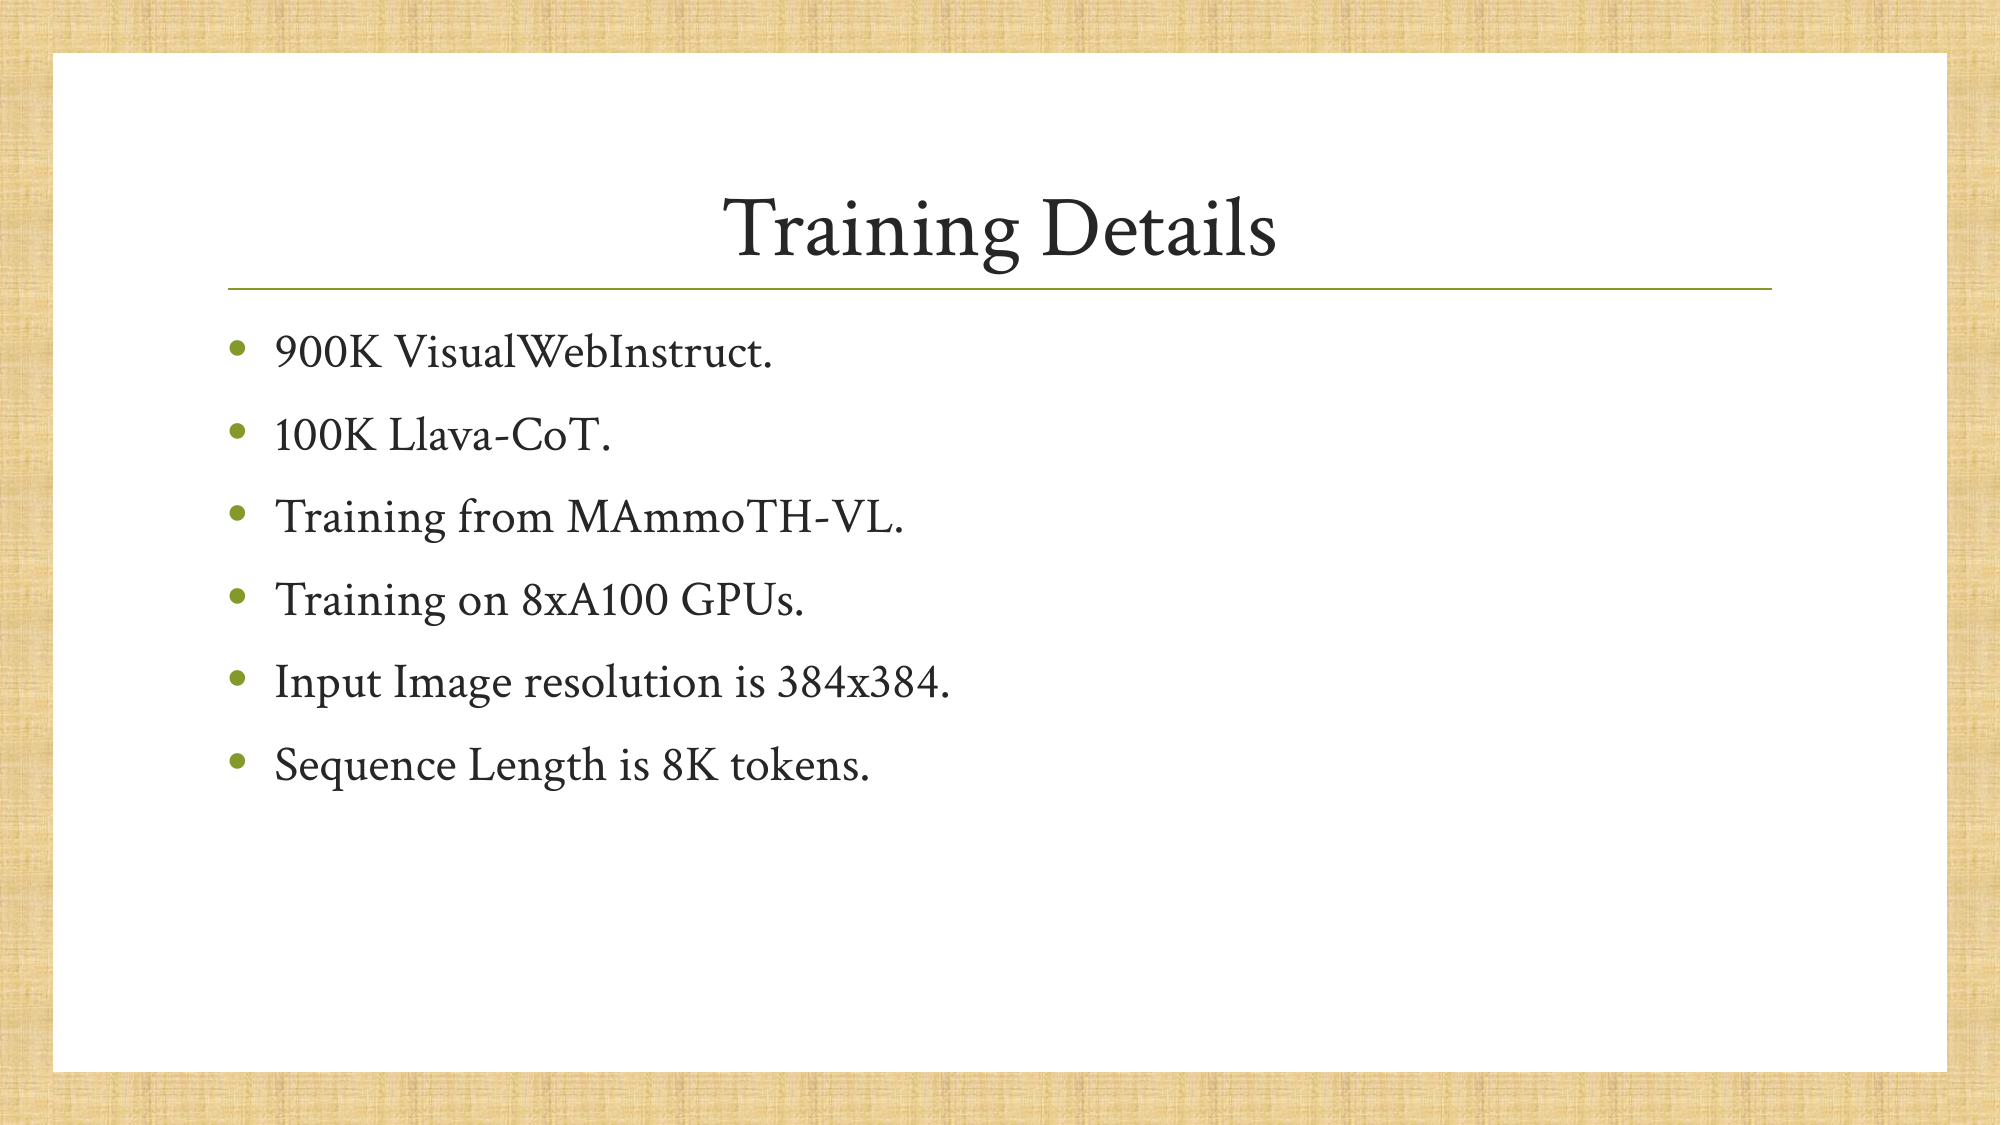

# Training Details
900K VisualWebInstruct.
100K Llava-CoT.
Training from MAmmoTH-VL.
Training on 8xA100 GPUs.
Input Image resolution is 384x384.
Sequence Length is 8K tokens.